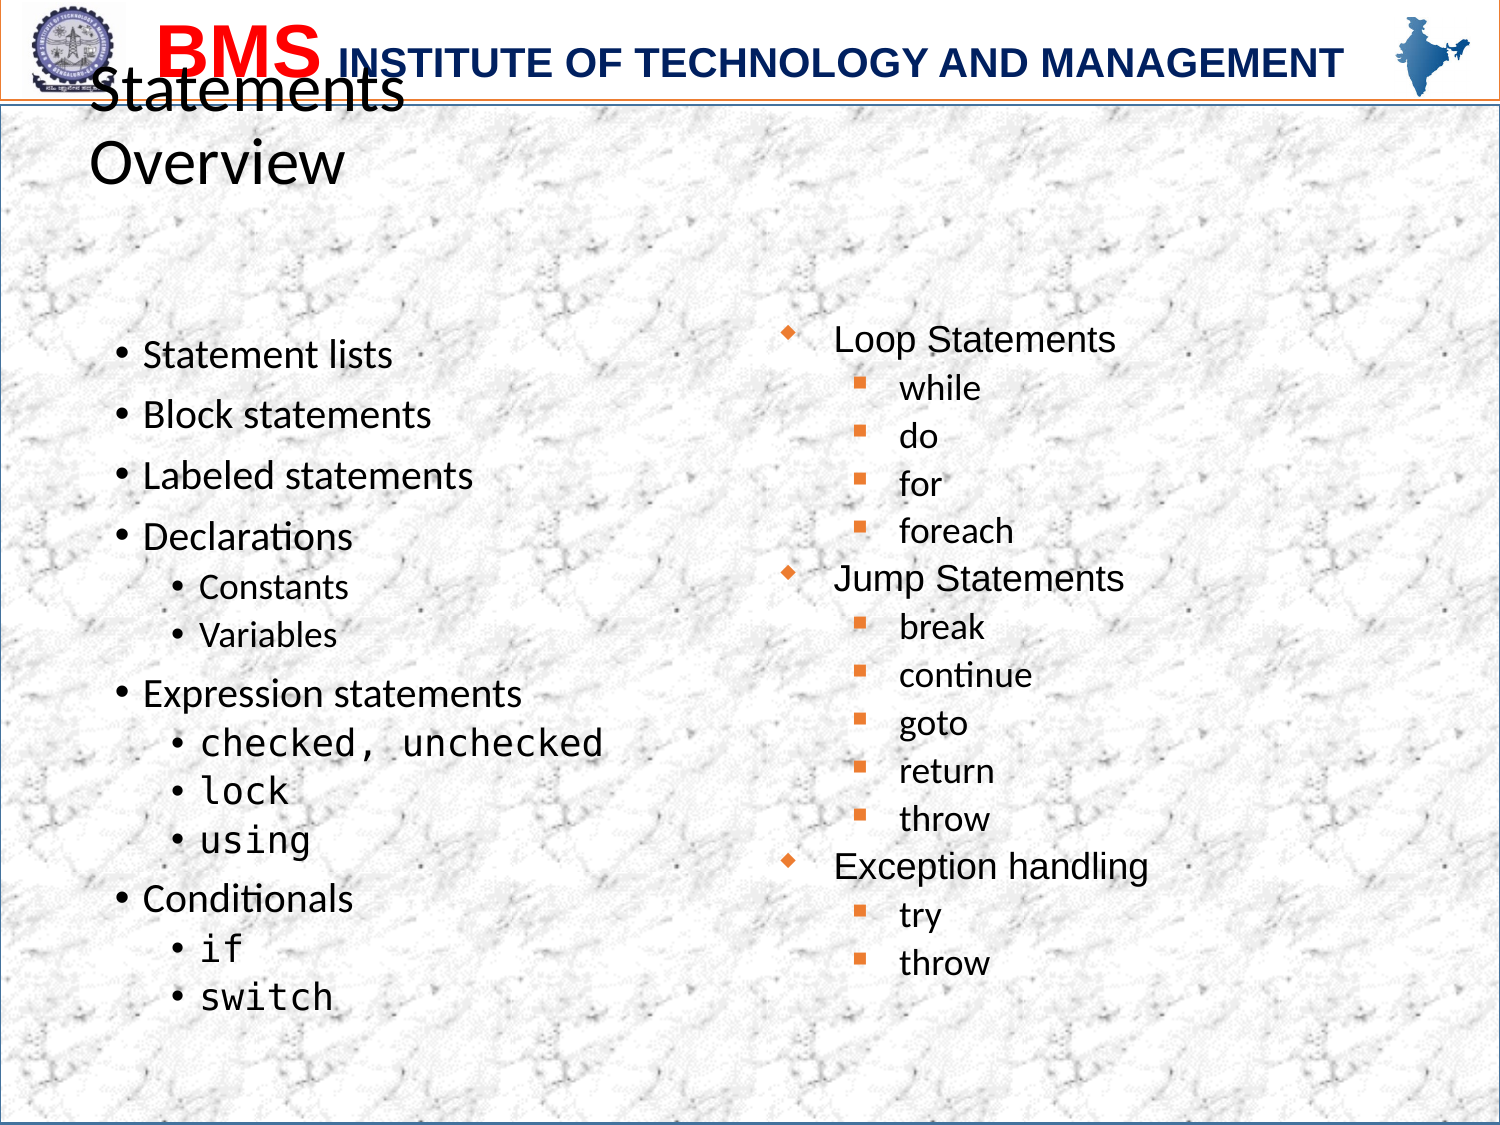

# Statements Overview
Loop Statements
while
do
for
foreach
Jump Statements
break
continue
goto
return
throw
Exception handling
try
throw
Statement lists
Block statements
Labeled statements
Declarations
Constants
Variables
Expression statements
checked, unchecked
lock
using
Conditionals
if
switch